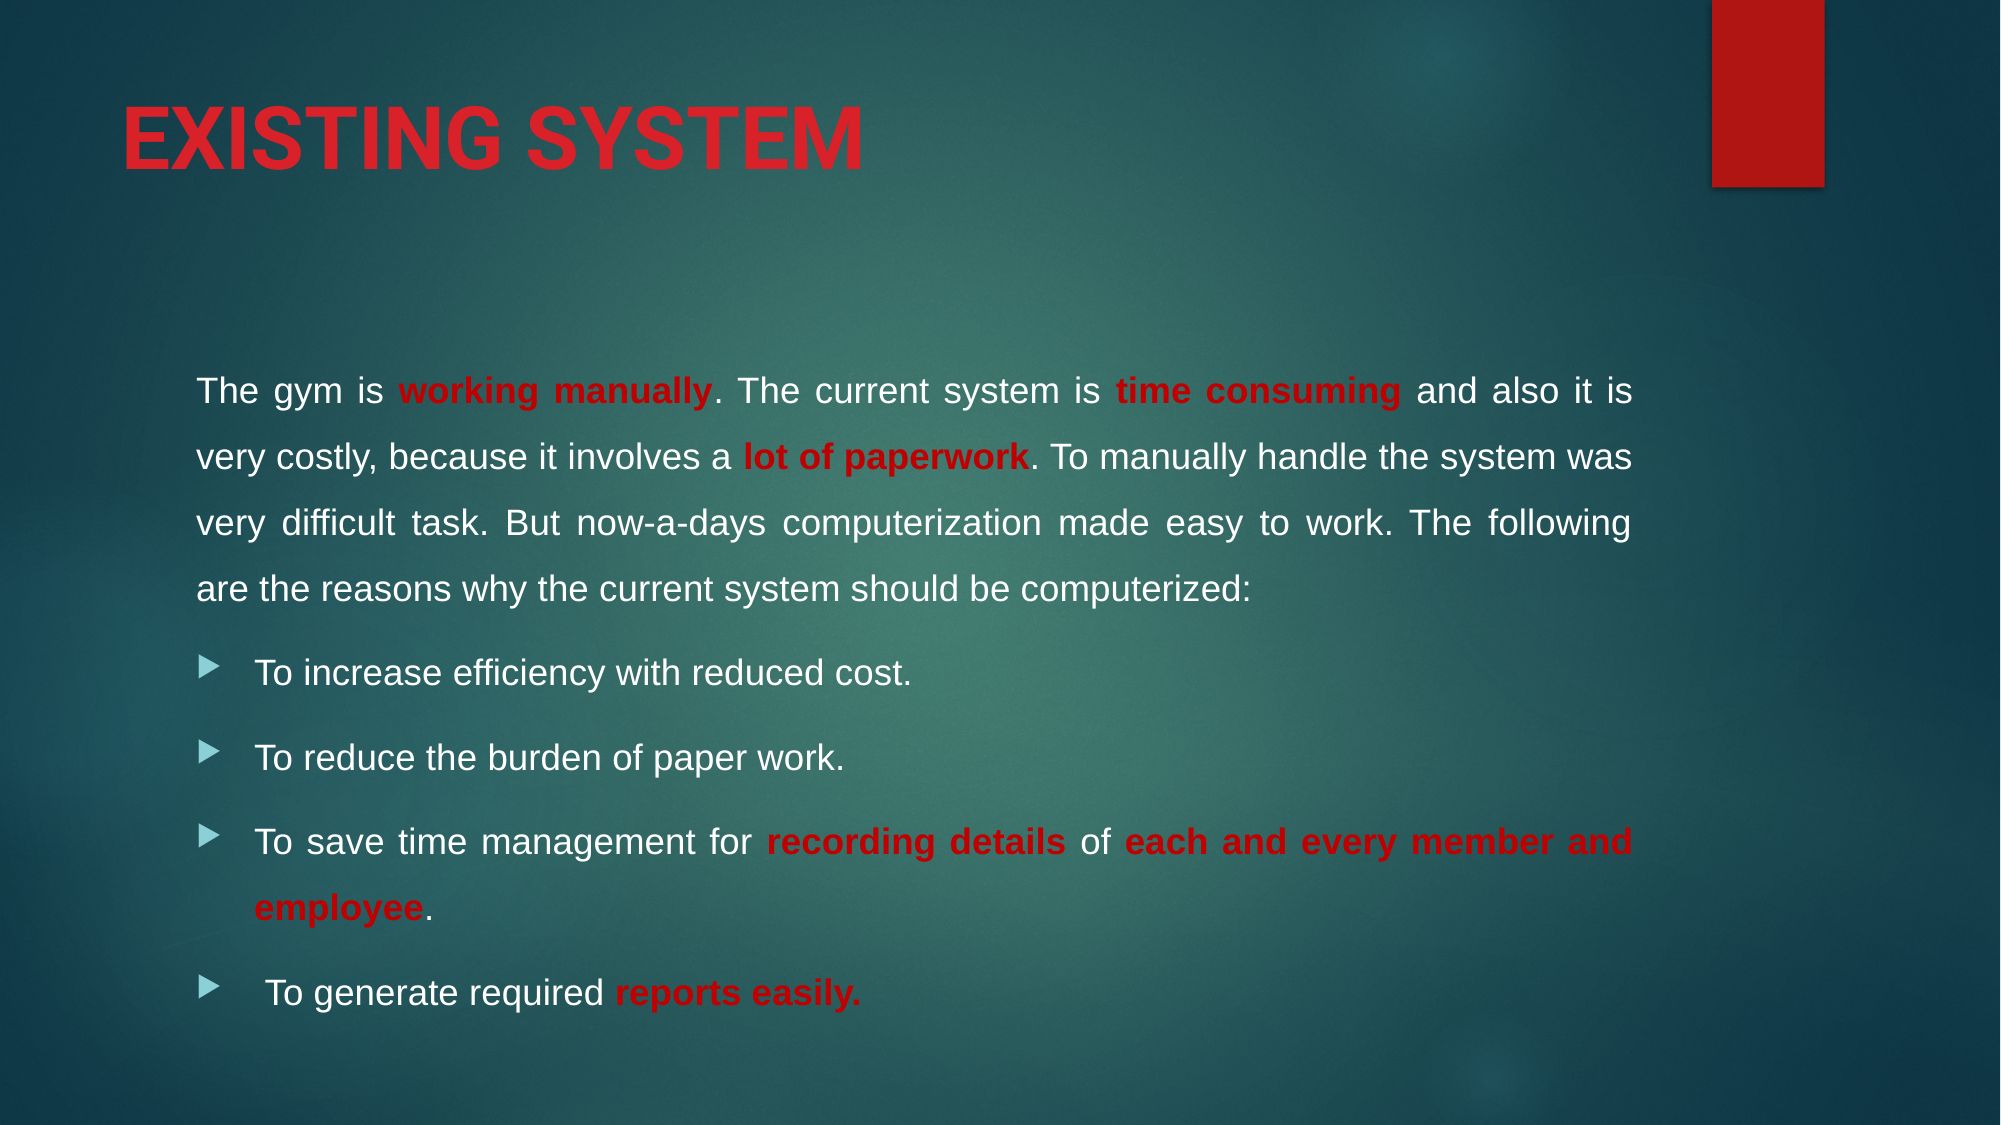

# EXISTING SYSTEM
The gym is working manually. The current system is time consuming and also it is very costly, because it involves a lot of paperwork. To manually handle the system was very difficult task. But now-a-days computerization made easy to work. The following are the reasons why the current system should be computerized:
To increase efficiency with reduced cost.
To reduce the burden of paper work.
To save time management for recording details of each and every member and employee.
 To generate required reports easily.